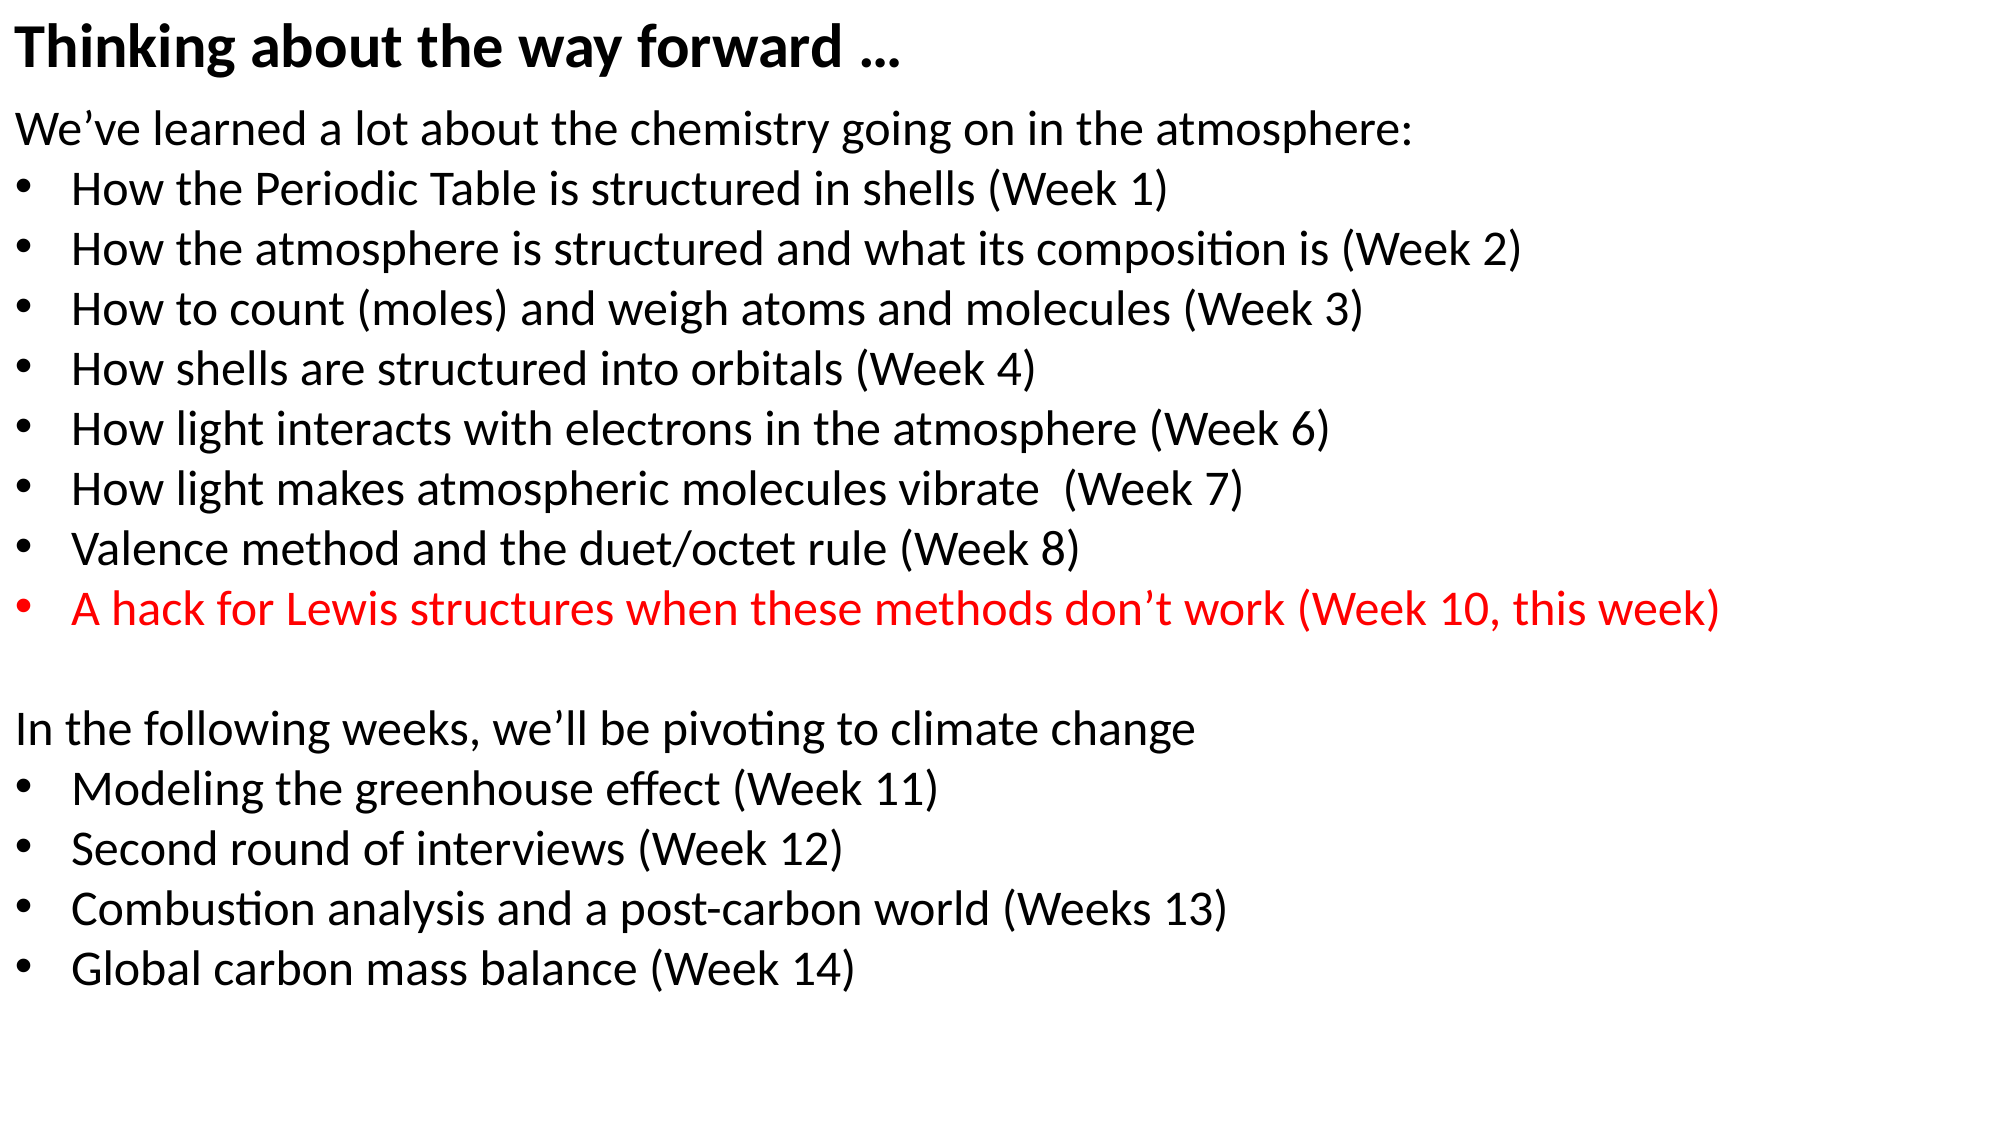

Thinking about the way forward …
We’ve learned a lot about the chemistry going on in the atmosphere:
How the Periodic Table is structured in shells (Week 1)
How the atmosphere is structured and what its composition is (Week 2)
How to count (moles) and weigh atoms and molecules (Week 3)
How shells are structured into orbitals (Week 4)
How light interacts with electrons in the atmosphere (Week 6)
How light makes atmospheric molecules vibrate  (Week 7)
Valence method and the duet/octet rule (Week 8)
A hack for Lewis structures when these methods don’t work (Week 10, this week)

In the following weeks, we’ll be pivoting to climate change
Modeling the greenhouse effect (Week 11)
Second round of interviews (Week 12)
Combustion analysis and a post-carbon world (Weeks 13)
Global carbon mass balance (Week 14)